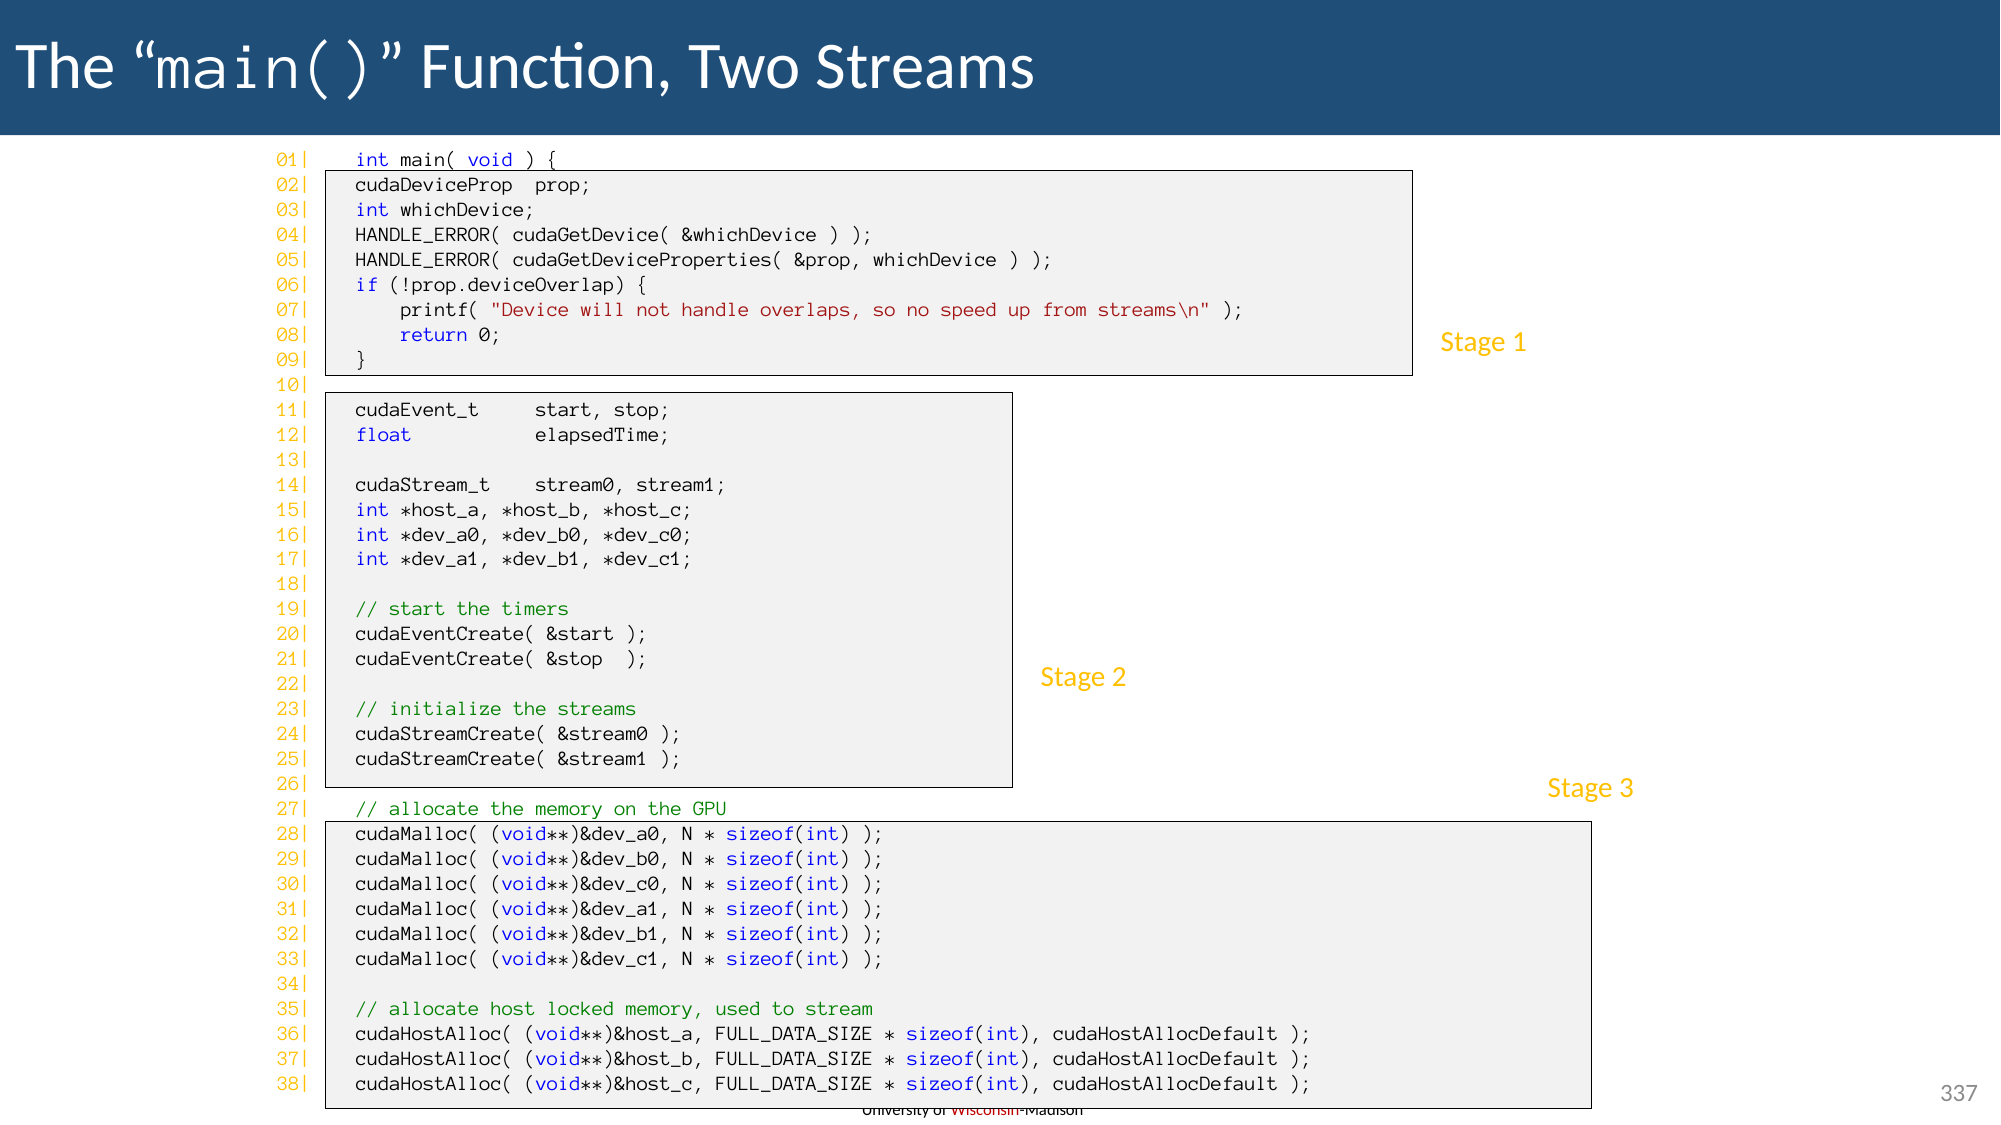

# The “main()” Function, Two Streams
01|    int main( void ) {
02|    cudaDeviceProp  prop;
03|    int whichDevice;
04|    HANDLE_ERROR( cudaGetDevice( &whichDevice ) );
05|    HANDLE_ERROR( cudaGetDeviceProperties( &prop, whichDevice ) );
06|    if (!prop.deviceOverlap) {
07|        printf( "Device will not handle overlaps, so no speed up from streams\n" );
08|        return 0;
09|    }
10|
11|    cudaEvent_t     start, stop;
12|    float           elapsedTime;
13|
14|    cudaStream_t    stream0, stream1;
15|    int *host_a, *host_b, *host_c;
16|    int *dev_a0, *dev_b0, *dev_c0;
17|    int *dev_a1, *dev_b1, *dev_c1;
18|
19|    // start the timers
20|    cudaEventCreate( &start );
21|    cudaEventCreate( &stop  );
22|
23|    // initialize the streams
24|    cudaStreamCreate( &stream0 );
25|    cudaStreamCreate( &stream1 );
26|
27|    // allocate the memory on the GPU
28|    cudaMalloc( (void**)&dev_a0, N * sizeof(int) );
29|    cudaMalloc( (void**)&dev_b0, N * sizeof(int) );
30|    cudaMalloc( (void**)&dev_c0, N * sizeof(int) );
31|    cudaMalloc( (void**)&dev_a1, N * sizeof(int) );
32|    cudaMalloc( (void**)&dev_b1, N * sizeof(int) );
33|    cudaMalloc( (void**)&dev_c1, N * sizeof(int) );
34|
35|    // allocate host locked memory, used to stream
36|    cudaHostAlloc( (void**)&host_a, FULL_DATA_SIZE * sizeof(int), cudaHostAllocDefault );
37|    cudaHostAlloc( (void**)&host_b, FULL_DATA_SIZE * sizeof(int), cudaHostAllocDefault );
38|    cudaHostAlloc( (void**)&host_c, FULL_DATA_SIZE * sizeof(int), cudaHostAllocDefault );

Stage 1

Stage 2
Stage 3

337